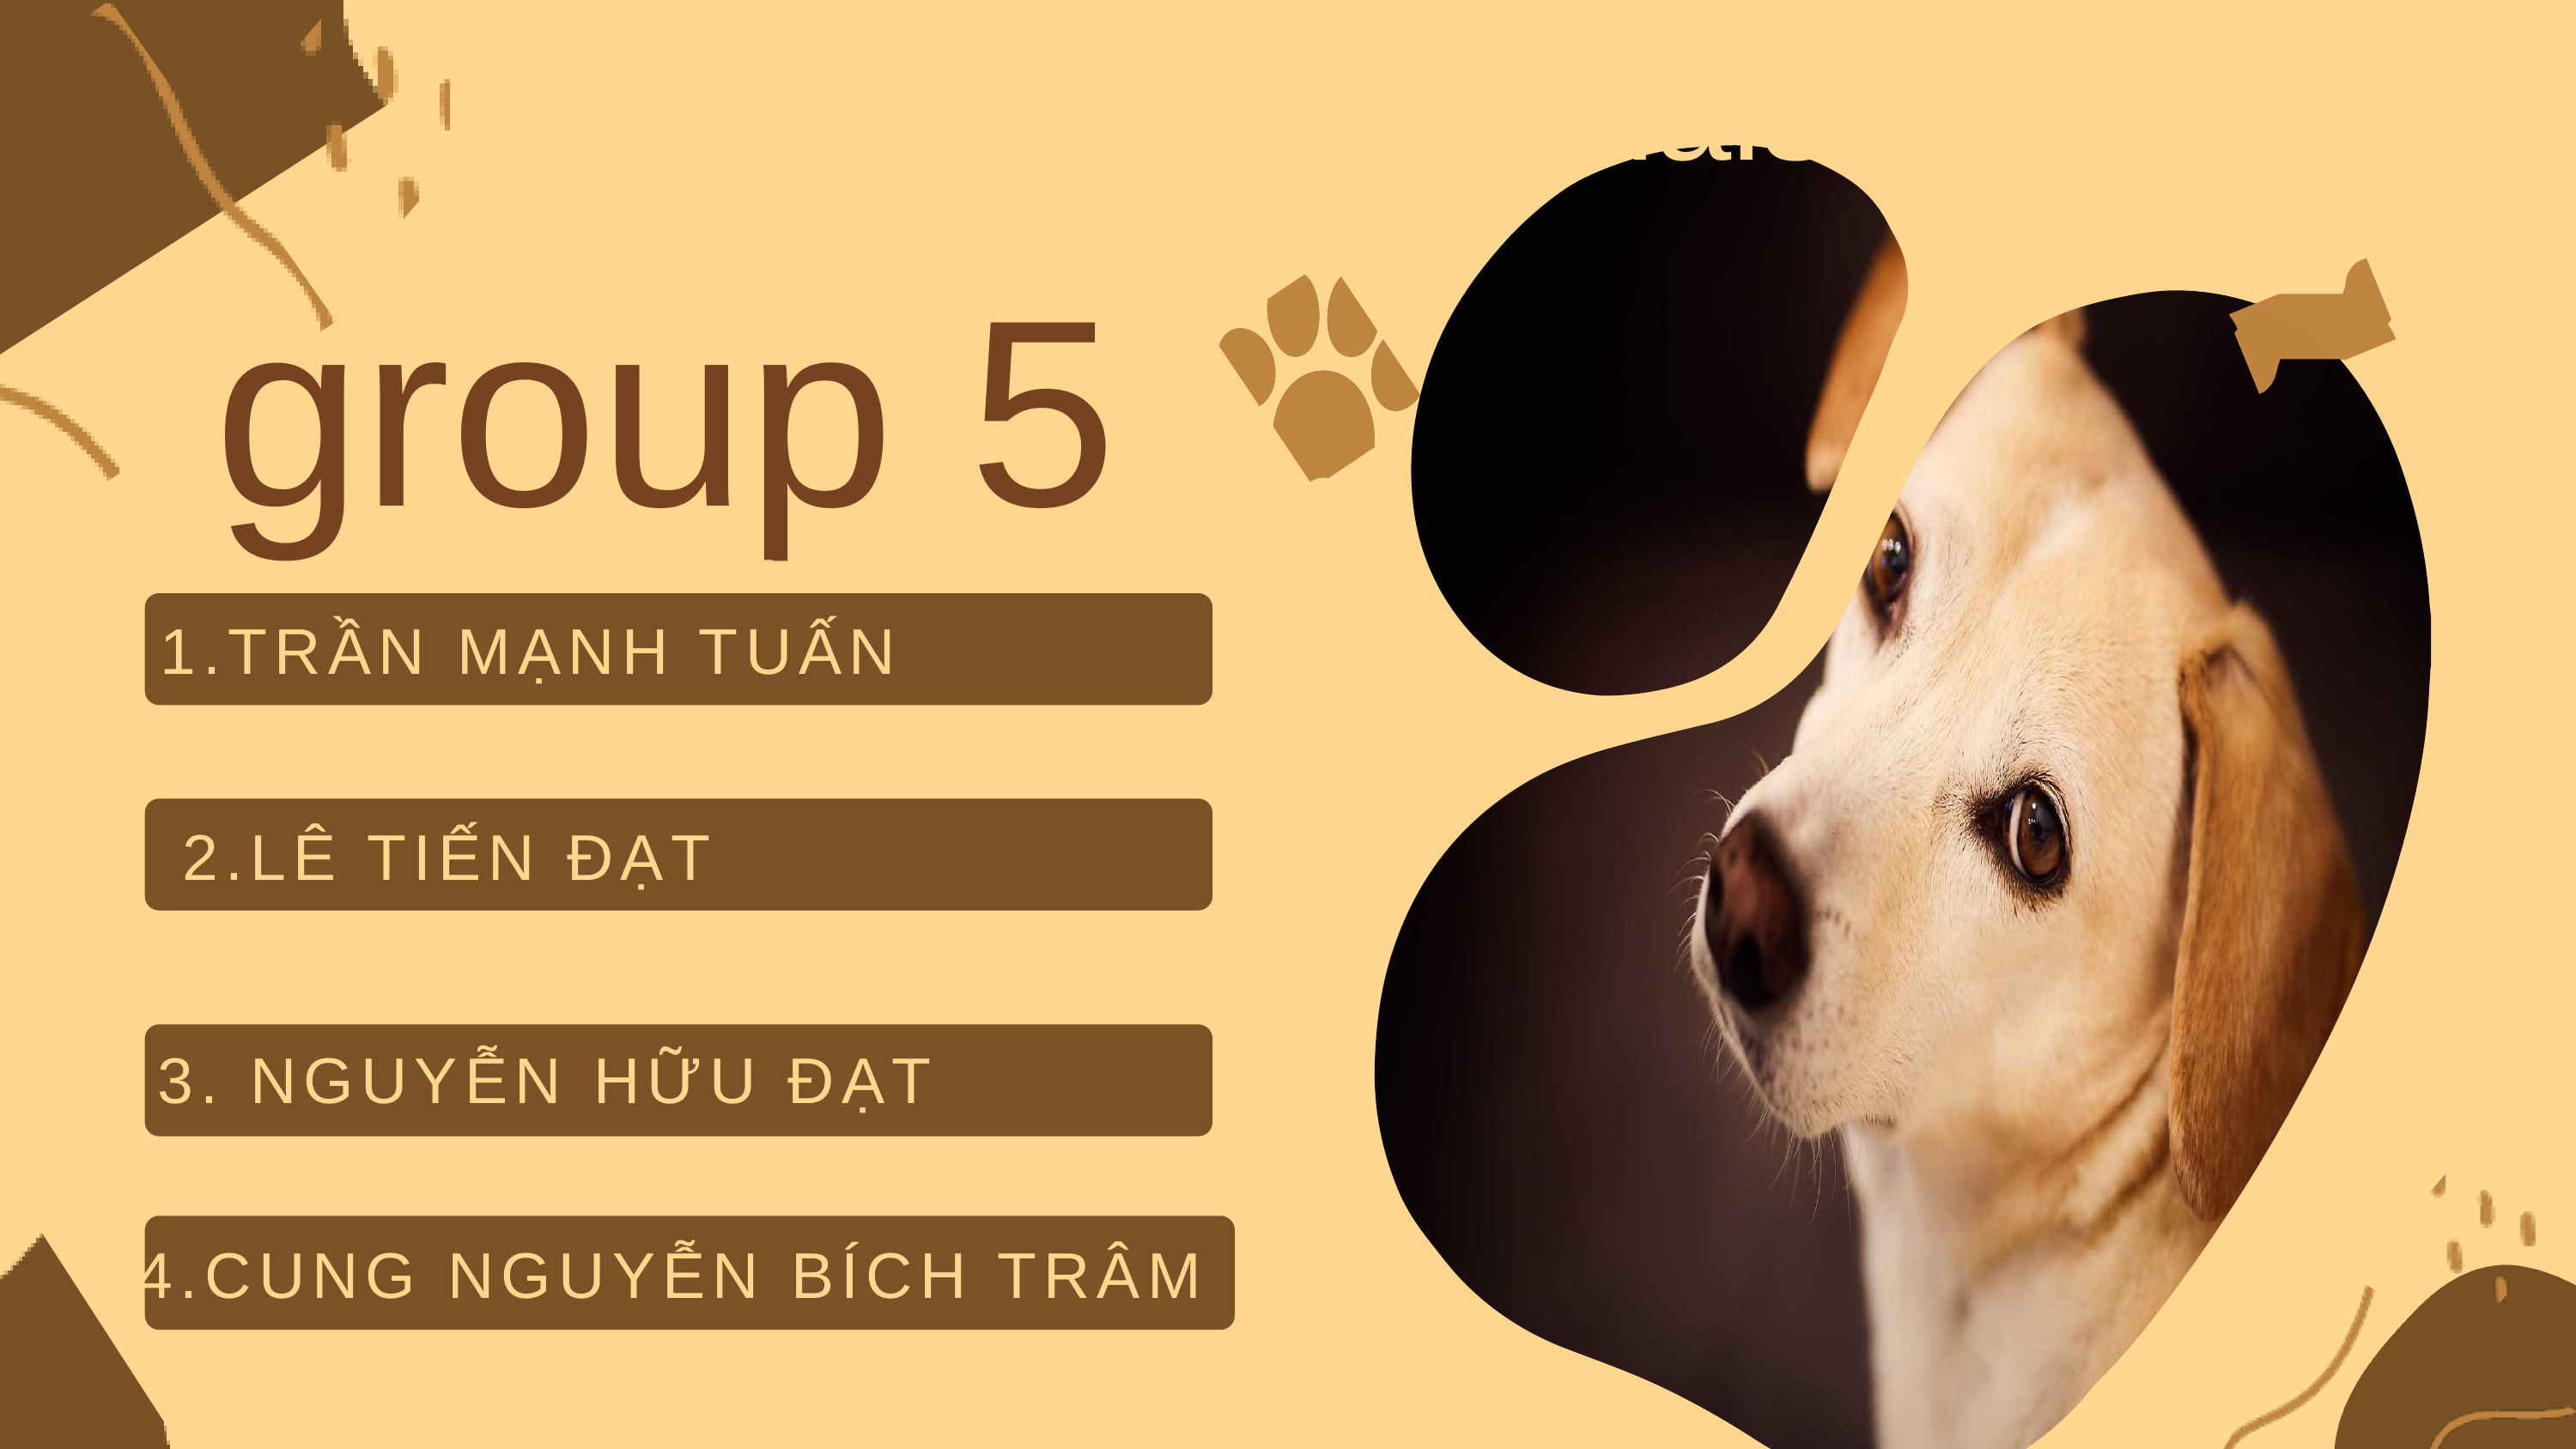

Methods and Materials

group 5

TRẦN MẠNH TUẤN

1.TRẦN MẠNH TUẤN

2.LÊ TIẾN ĐẠT

3. NGUYỄN HỮU ĐẠT

4.CUNG NGUYỄN BÍCH TRÂM